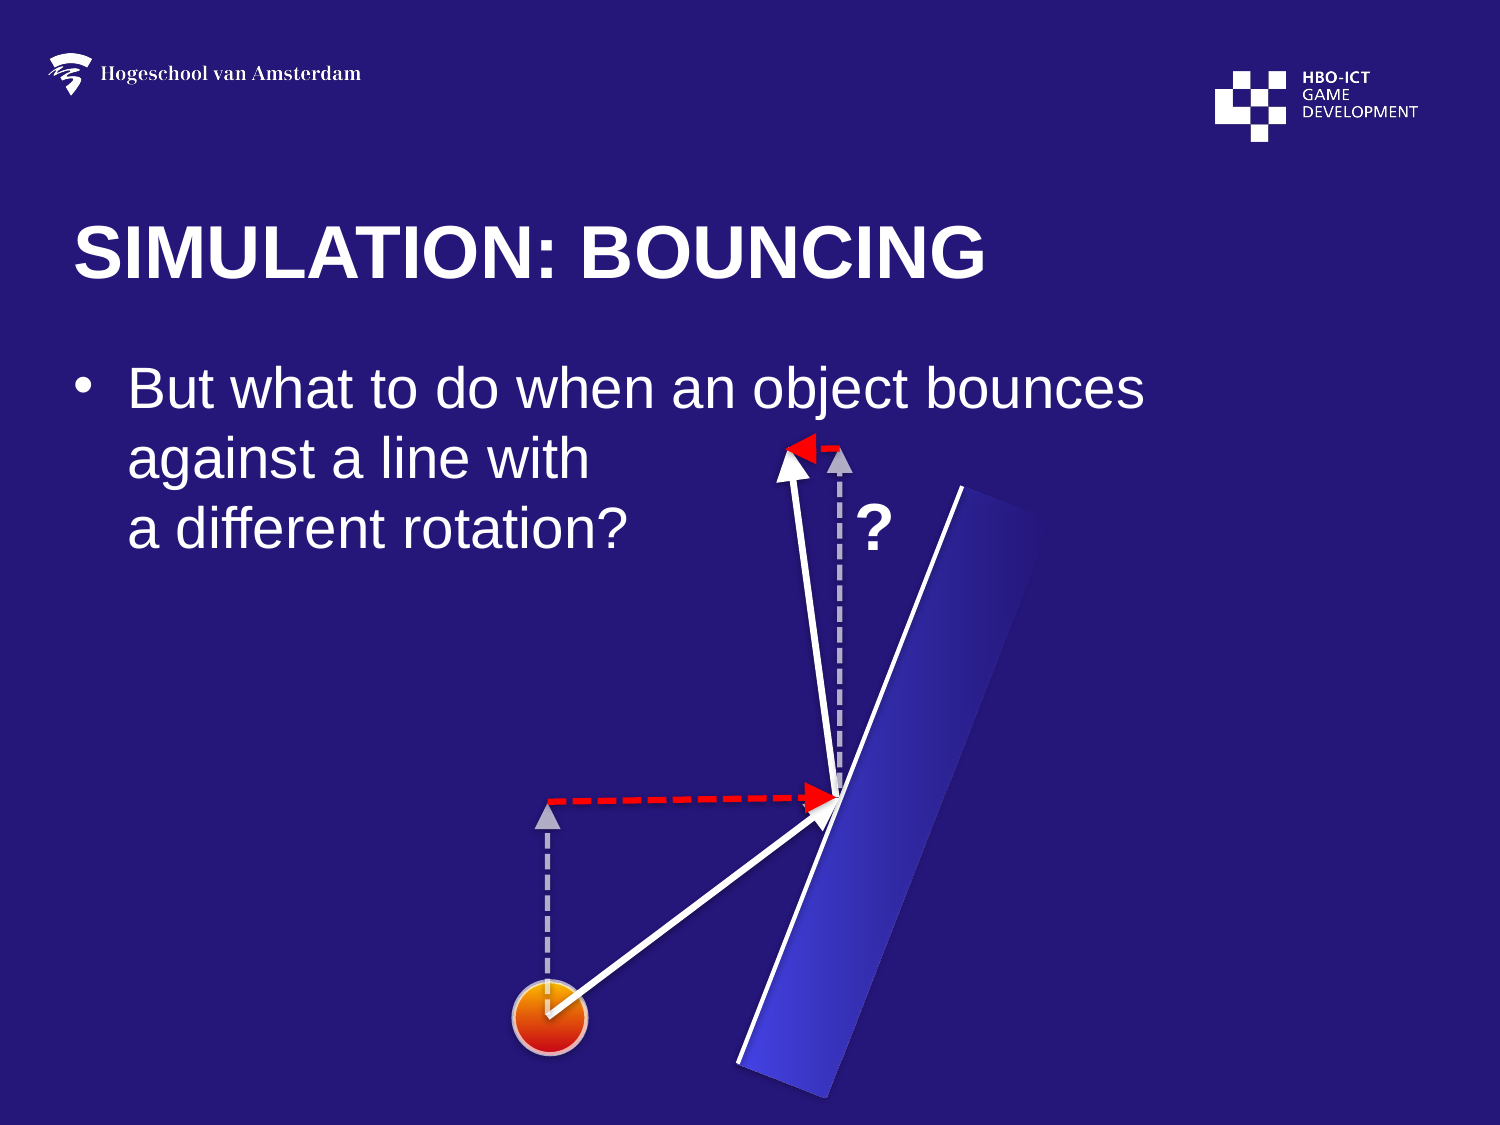

# Simulation: bouncing
But what to do when an object bounces
against a line with
a different rotation?
?